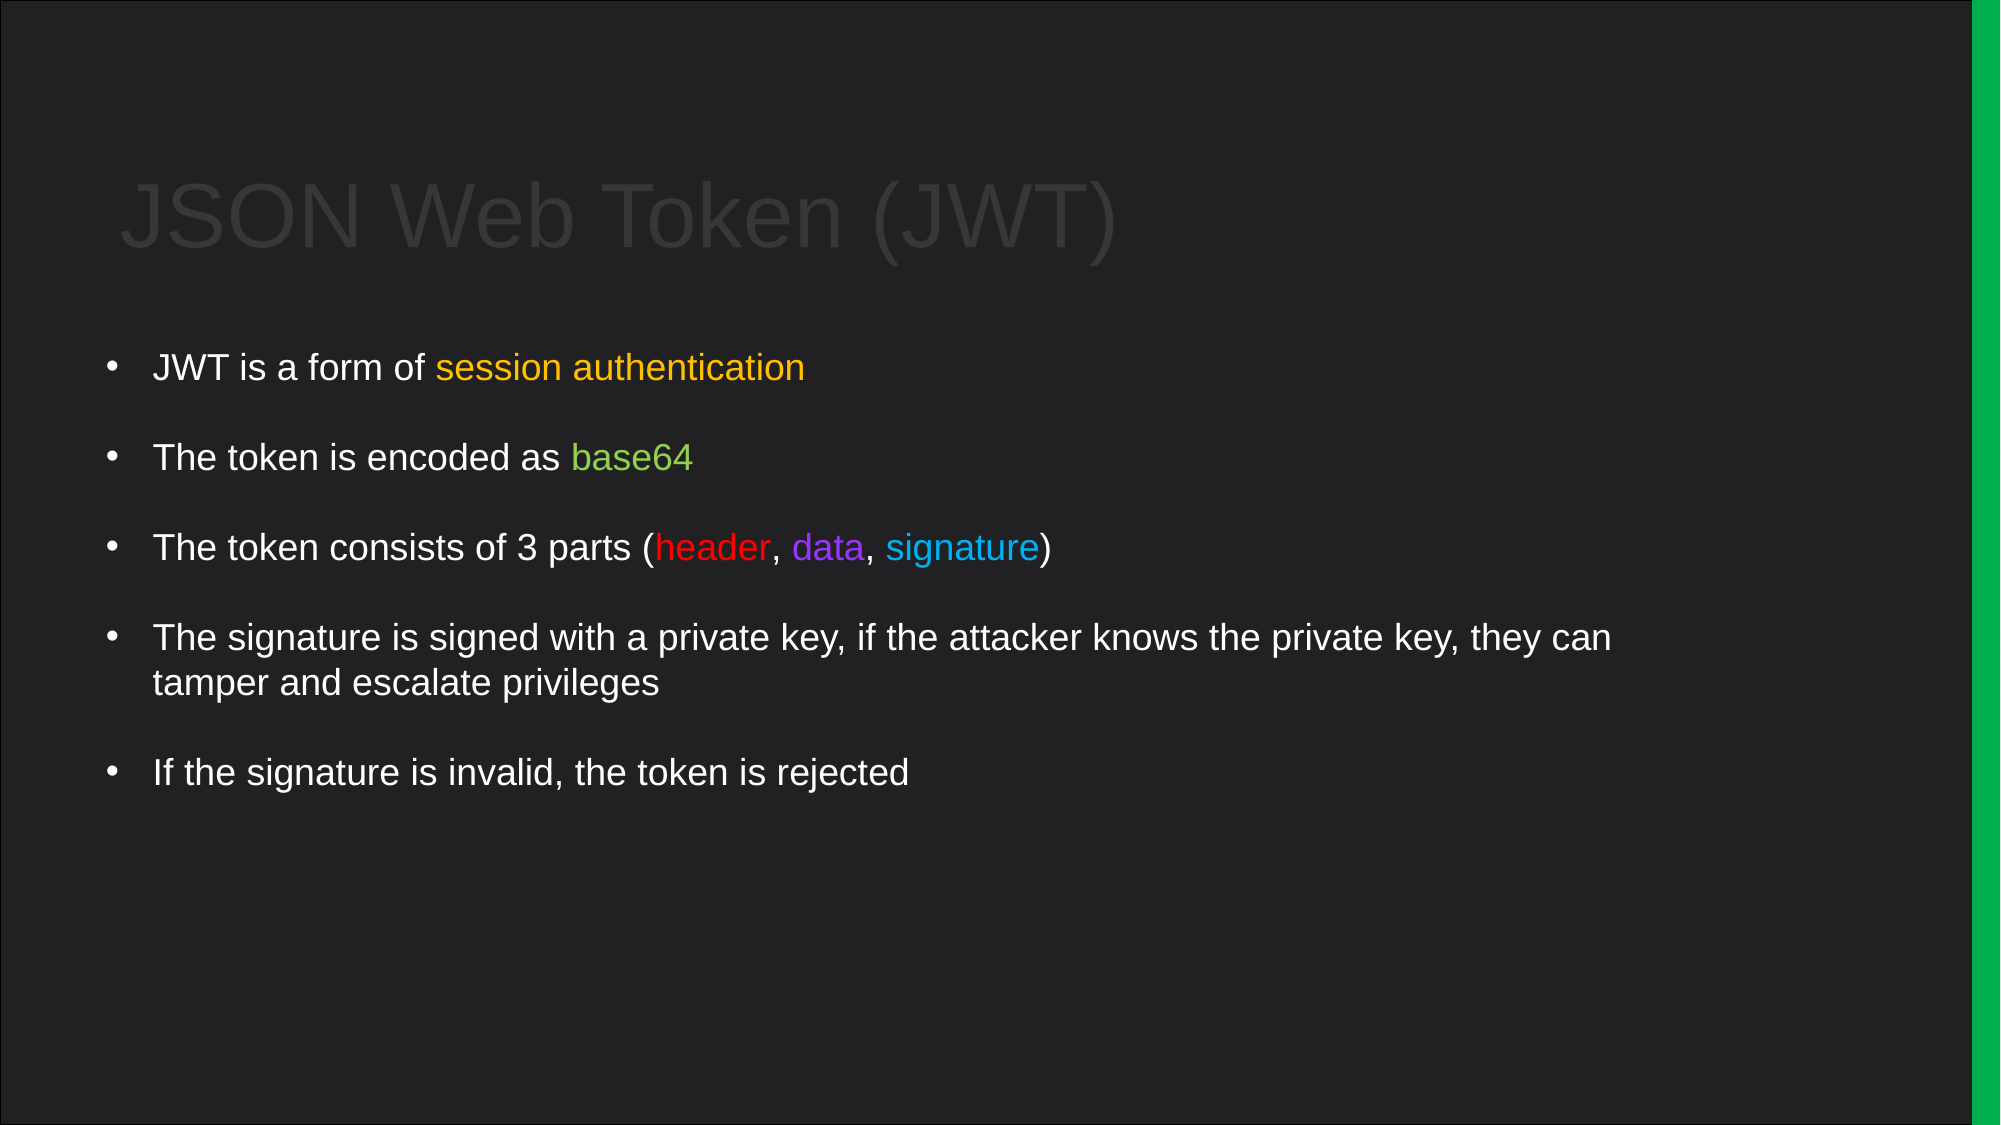

JSON Web Token (JWT)
JWT is a form of session authentication

The token is encoded as base64

The token consists of 3 parts (header, data, signature)

The signature is signed with a private key, if the attacker knows the private key, they can tamper and escalate privileges

If the signature is invalid, the token is rejected